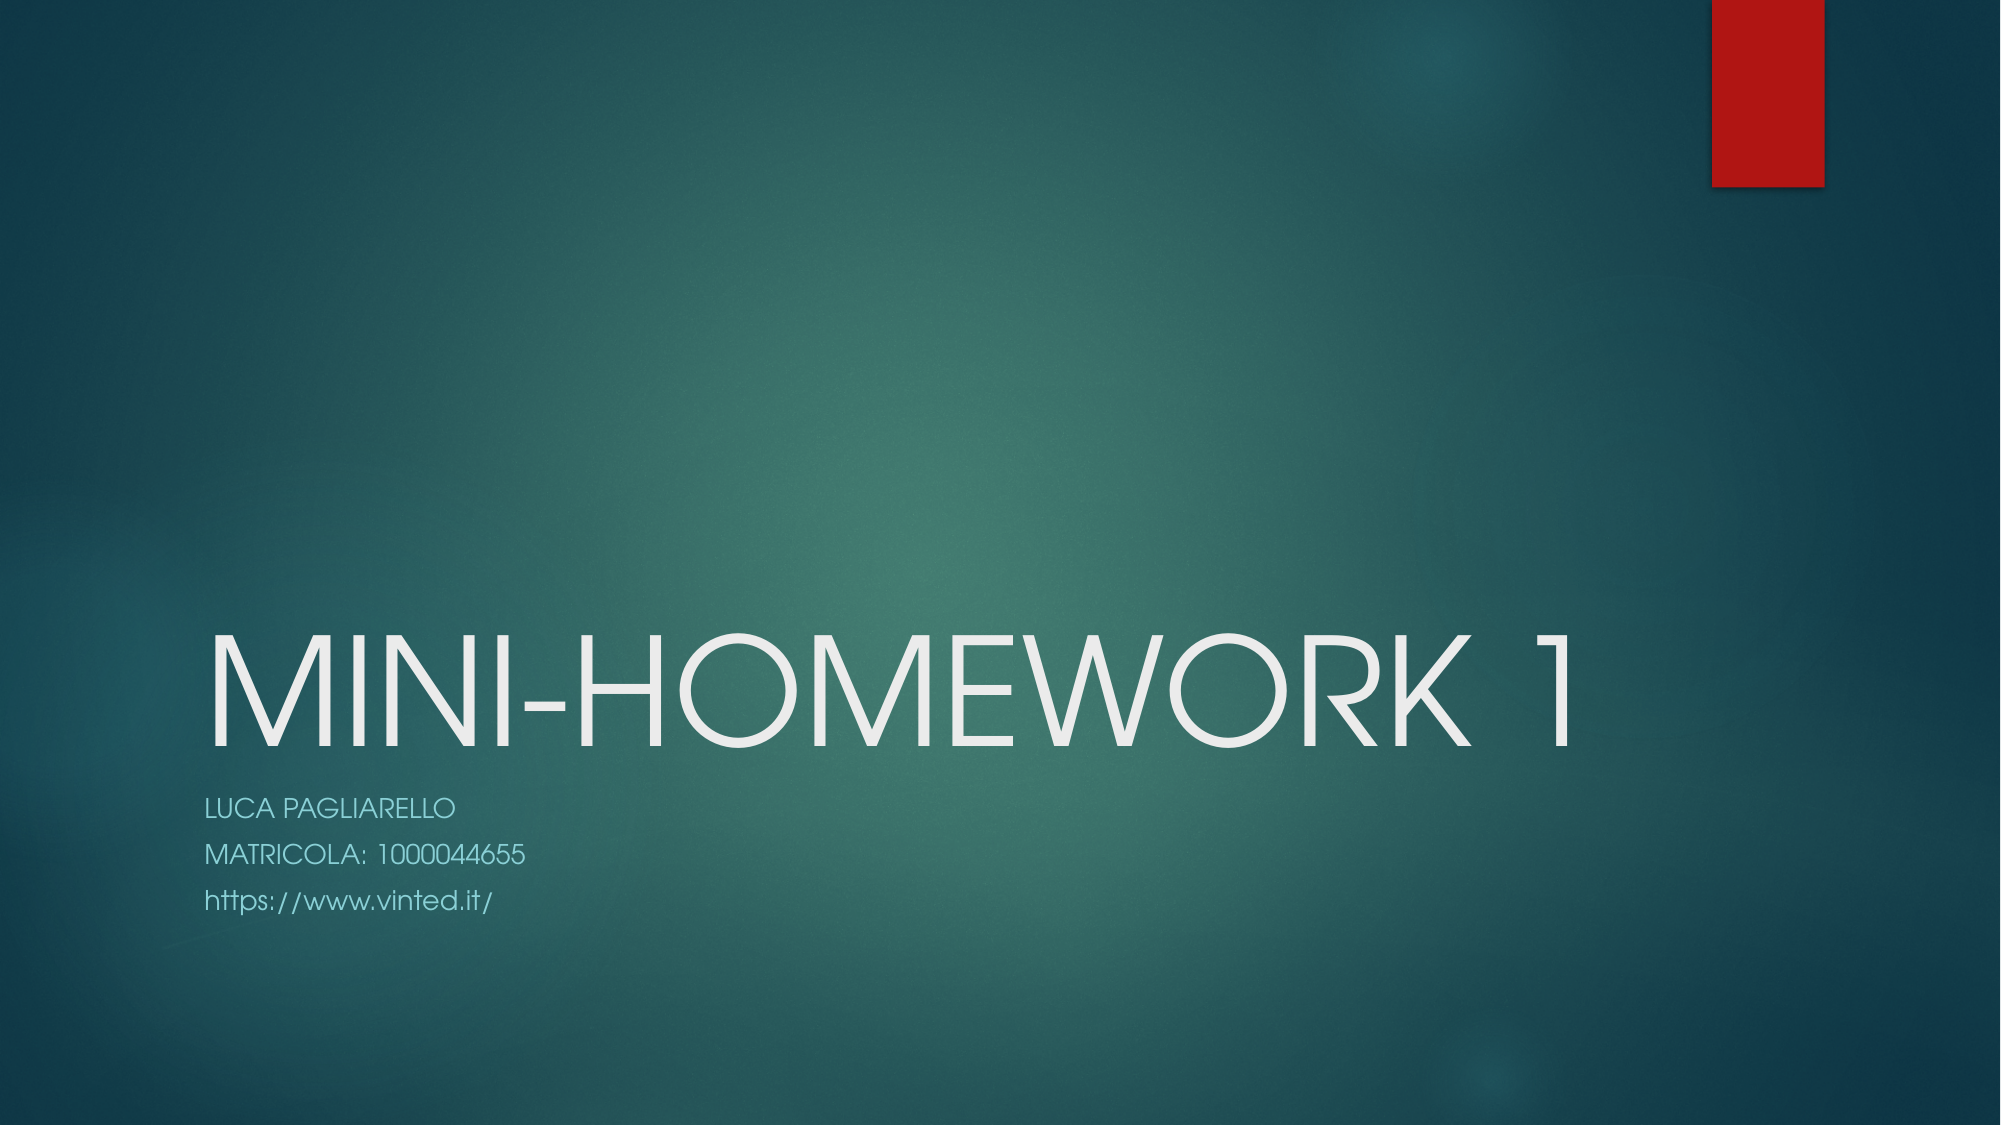

# MINI-HOMEWORK 1
LUCA PAGLIARELLO
MATRICOLA: 1000044655
https://www.vinted.it/